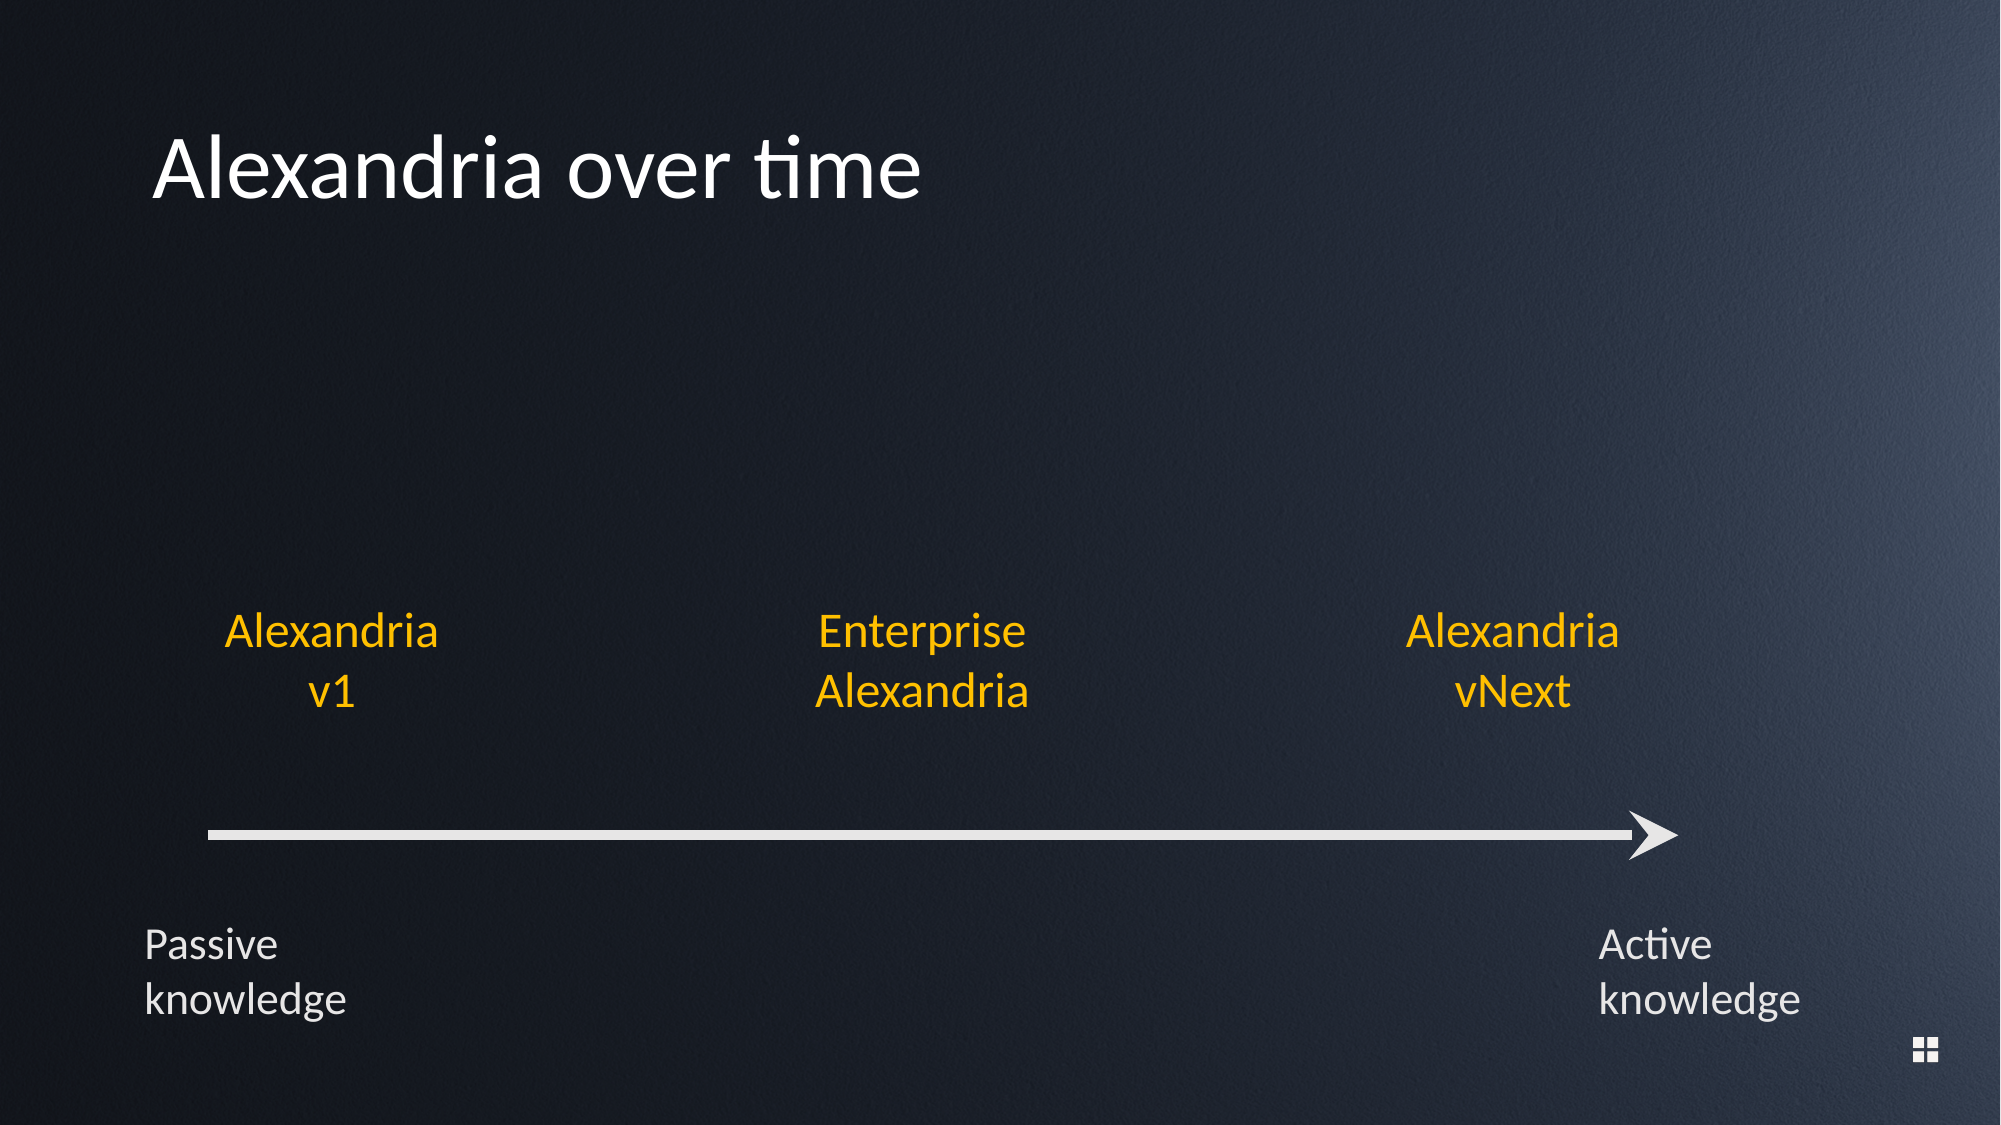

# Alexandria over time
Enterprise
Alexandria
Alexandria
vNext
Alexandria
v1
Passive
knowledge
Active
knowledge